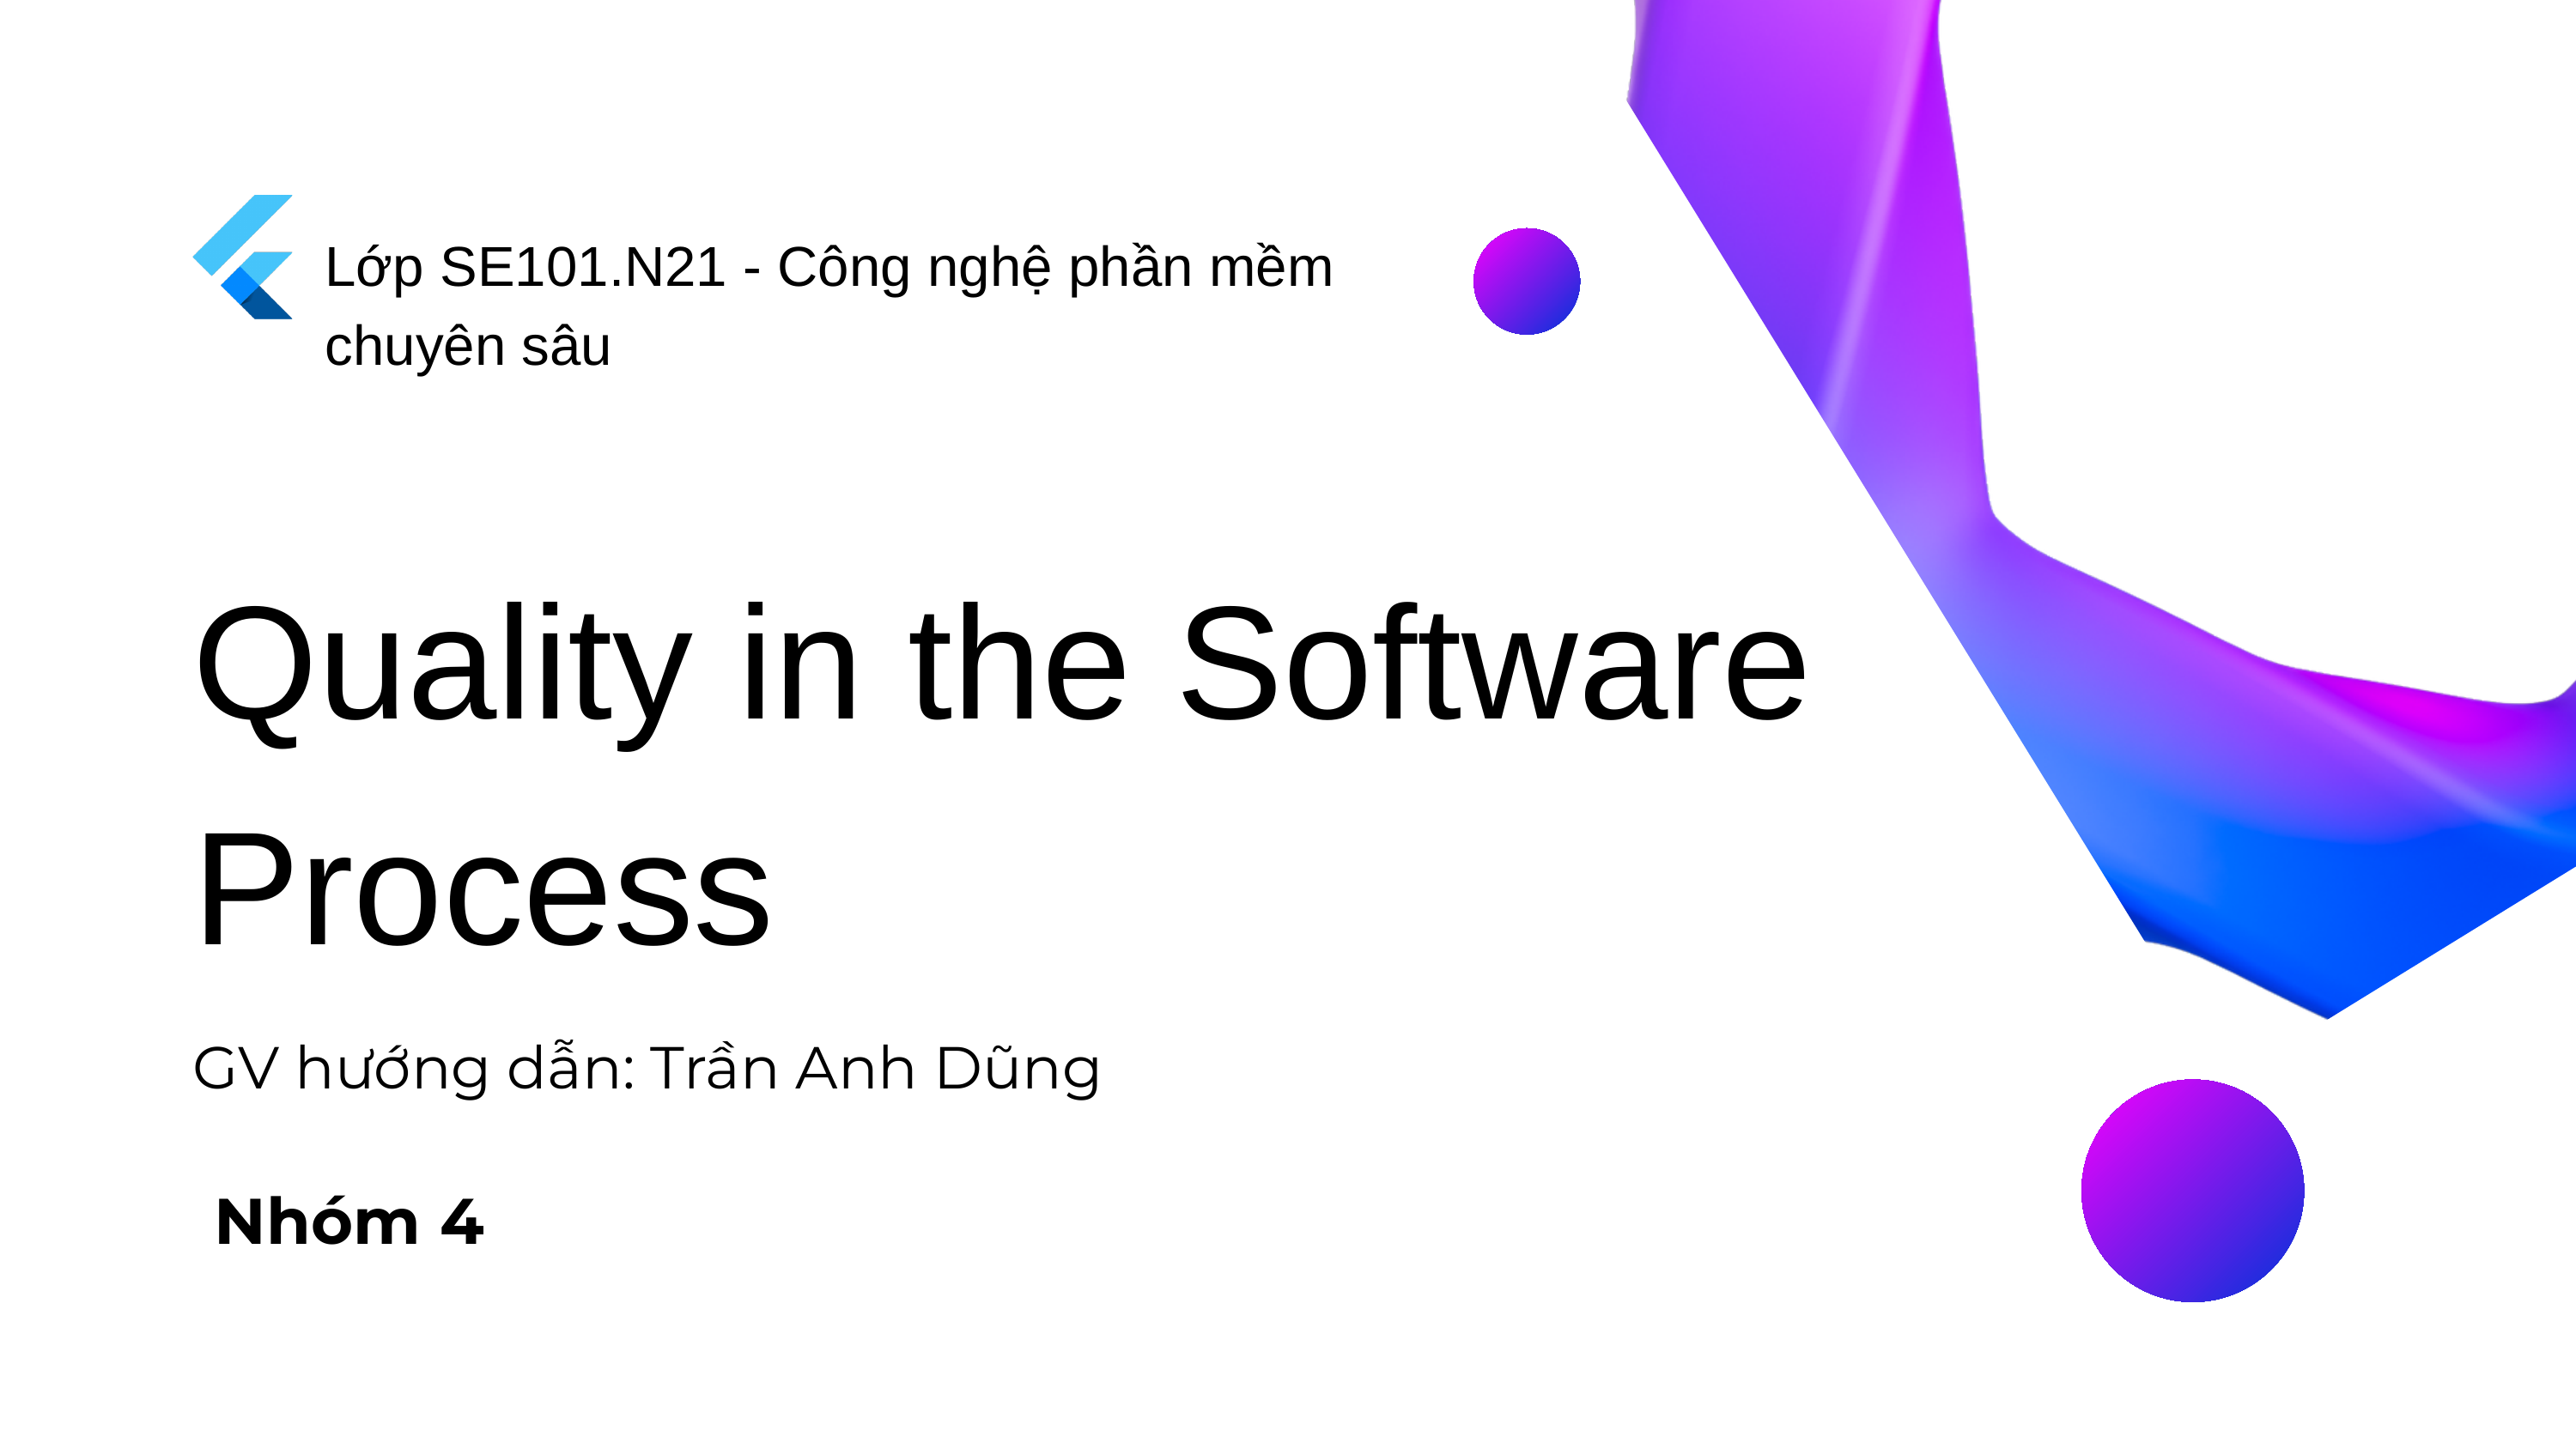

Lớp SE101.N21 - Công nghệ phần mềm chuyên sâu

Quality in the Software Process
GV hướng dẫn: Trần Anh Dũng

Nhóm 4